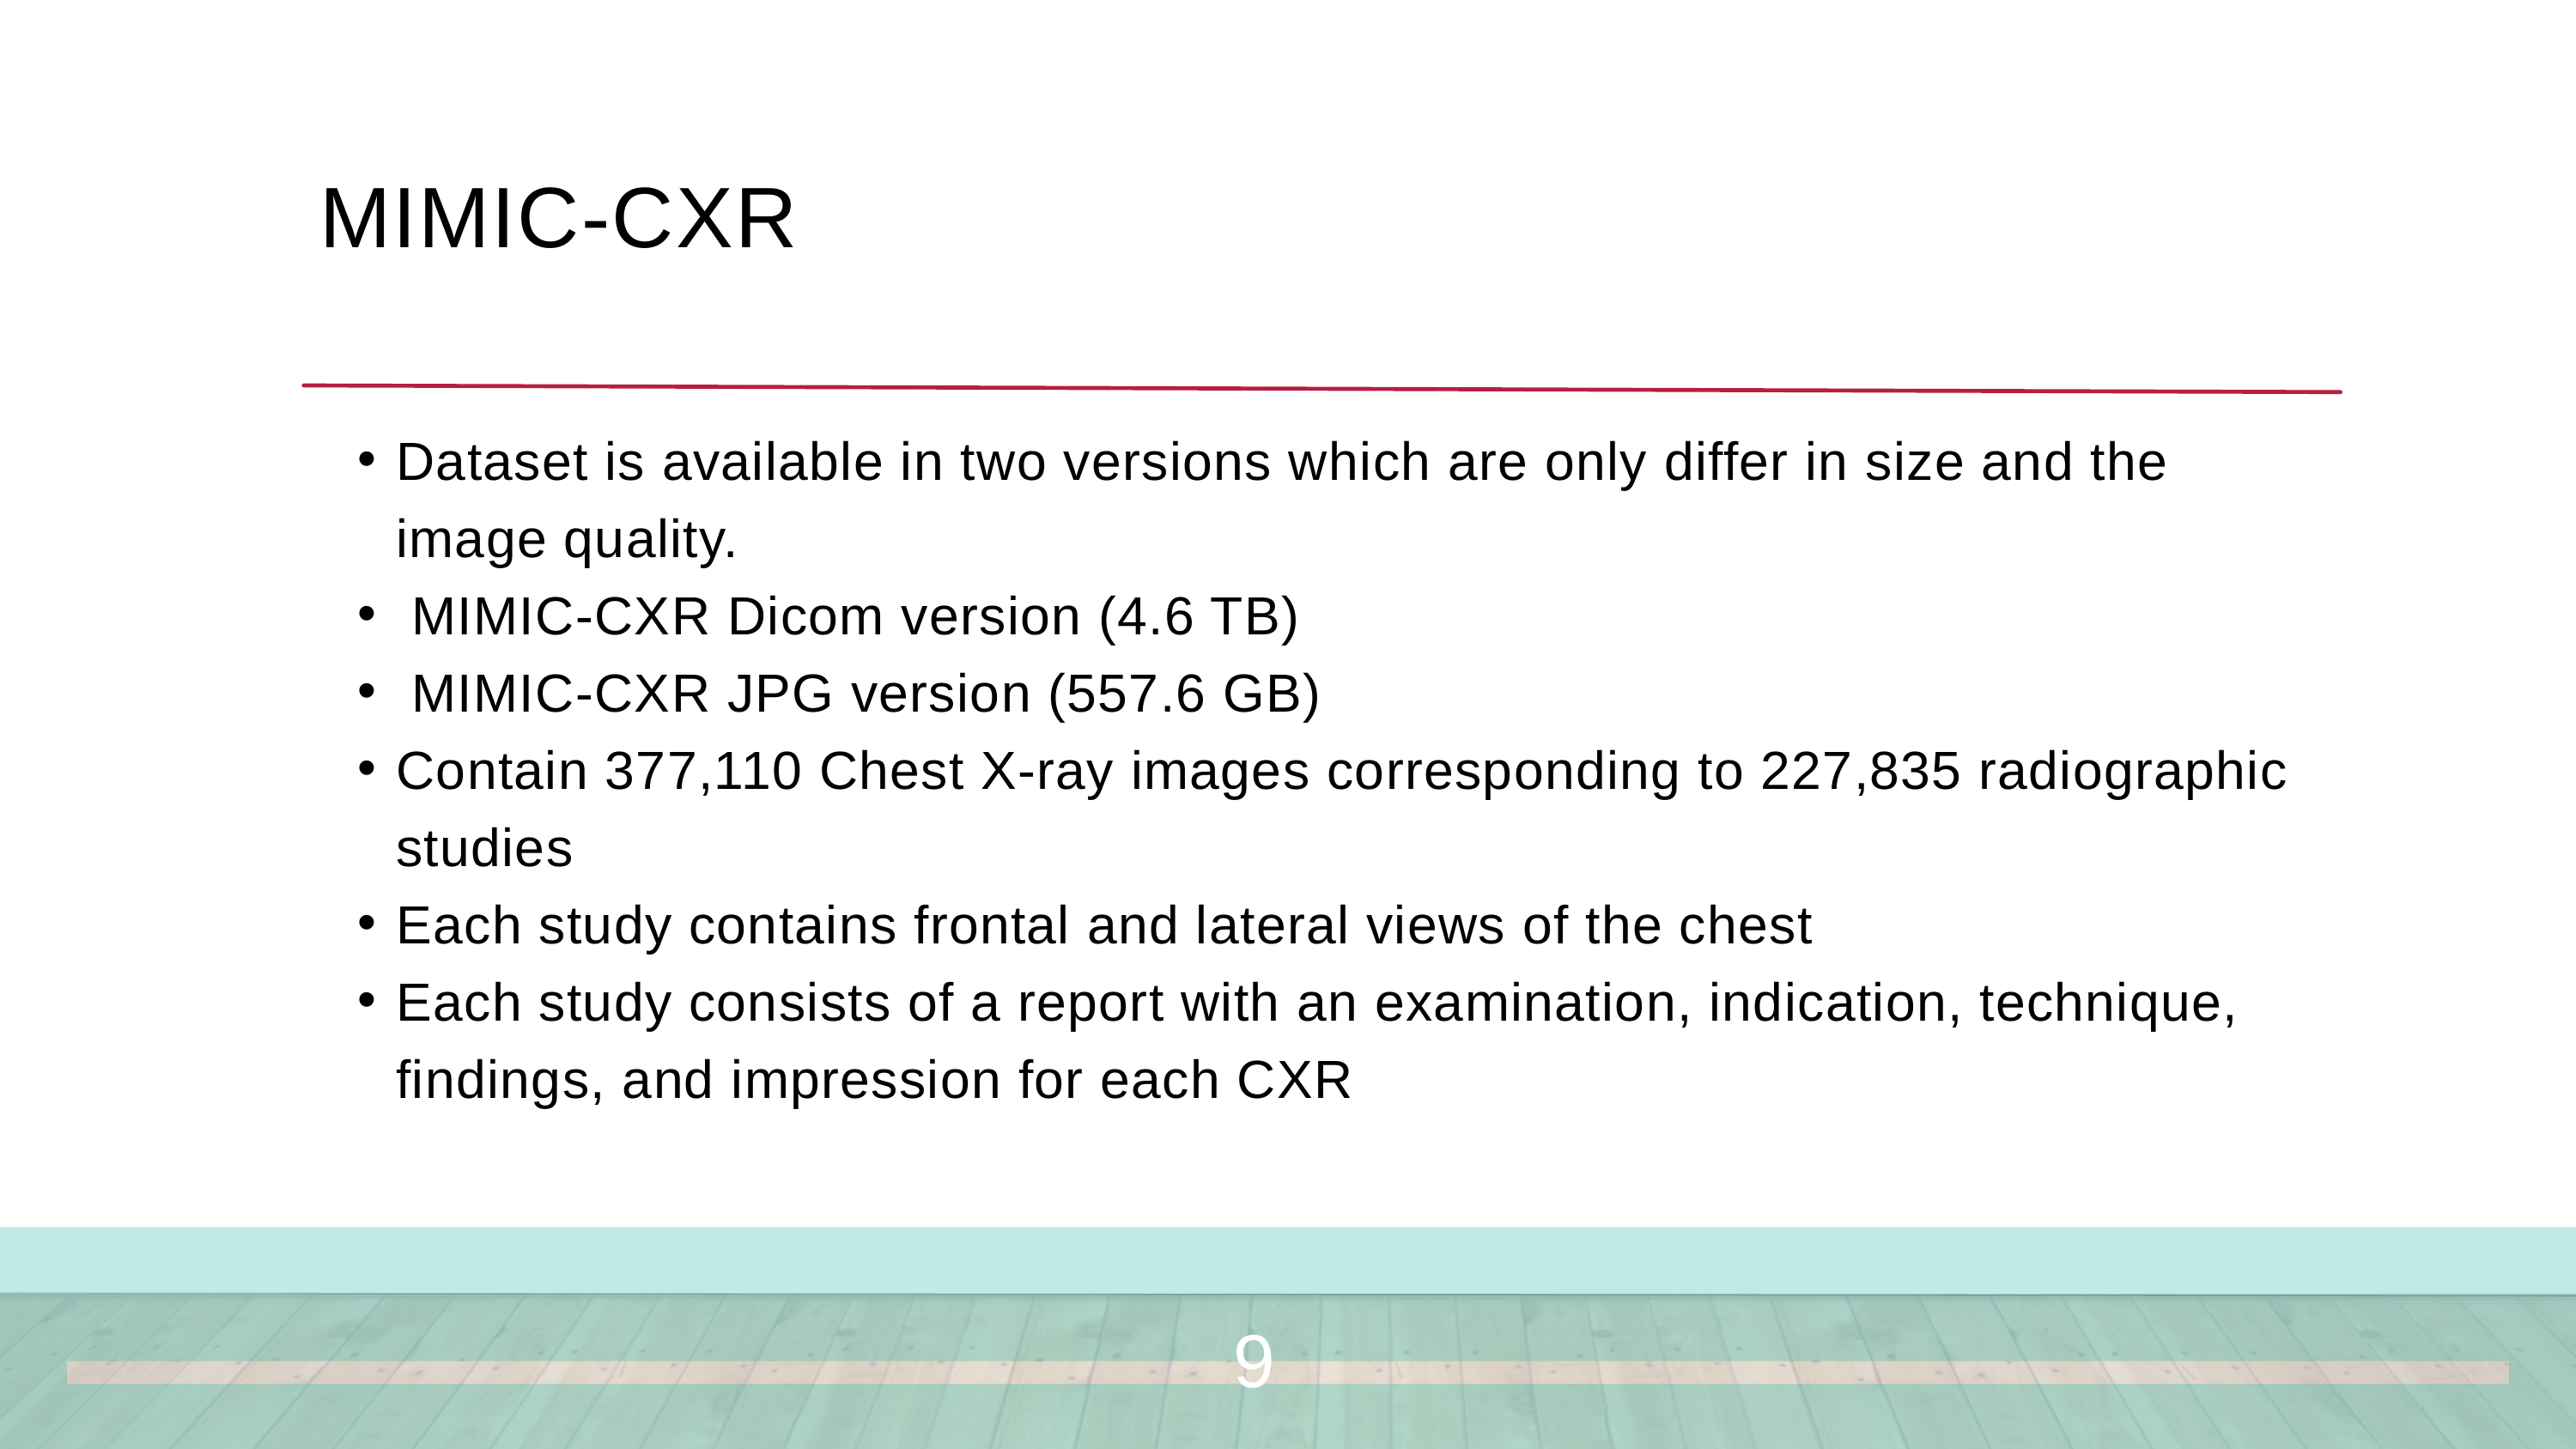

MIMIC-CXR

Dataset is available in two versions which are only differ in size and the image quality.
 MIMIC-CXR Dicom version (4.6 TB)
 MIMIC-CXR JPG version (557.6 GB)
Contain 377,110 Chest X-ray images corresponding to 227,835 radiographic studies
Each study contains frontal and lateral views of the chest
Each study consists of a report with an examination, indication, technique, findings, and impression for each CXR

9